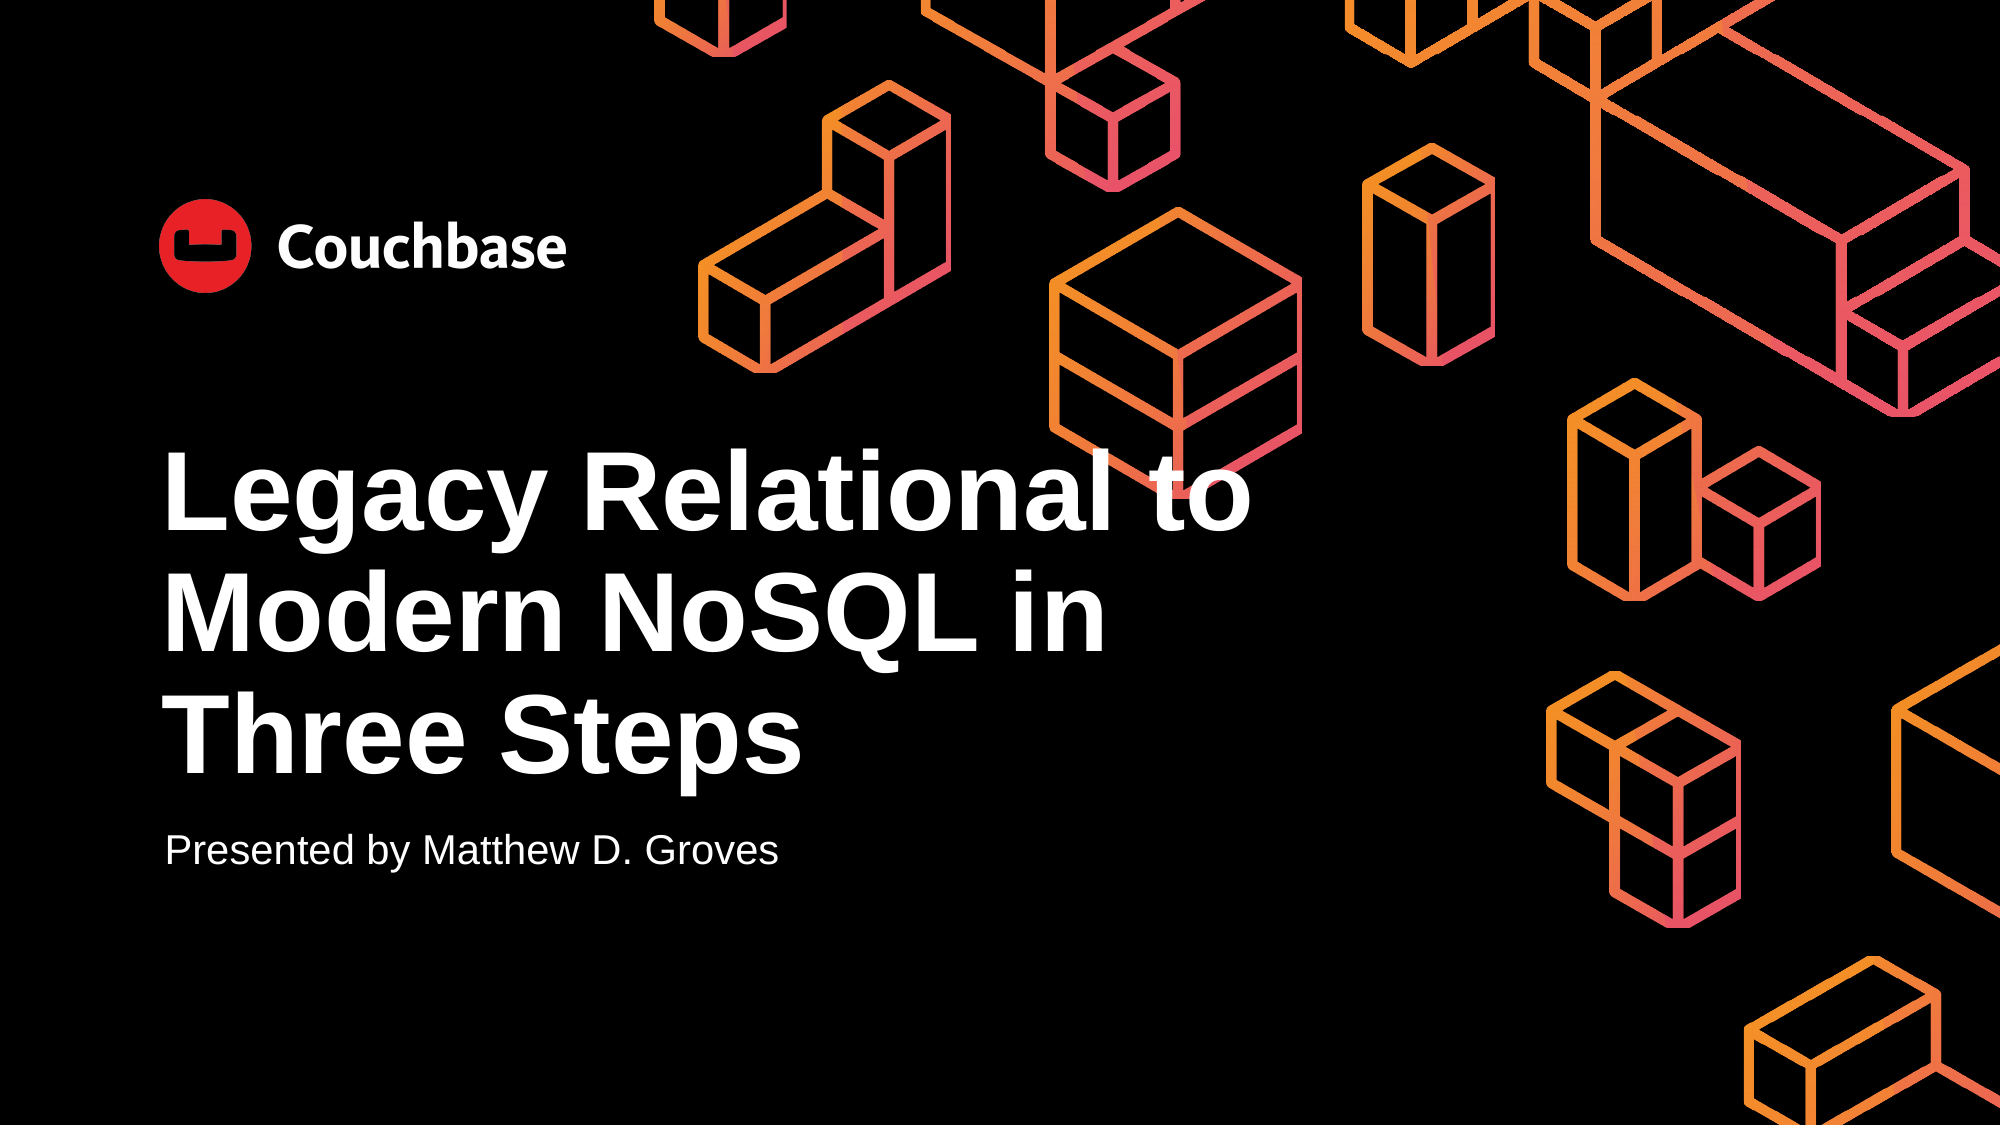

# Legacy Relational to Modern NoSQL in Three Steps
Presented by Matthew D. Groves